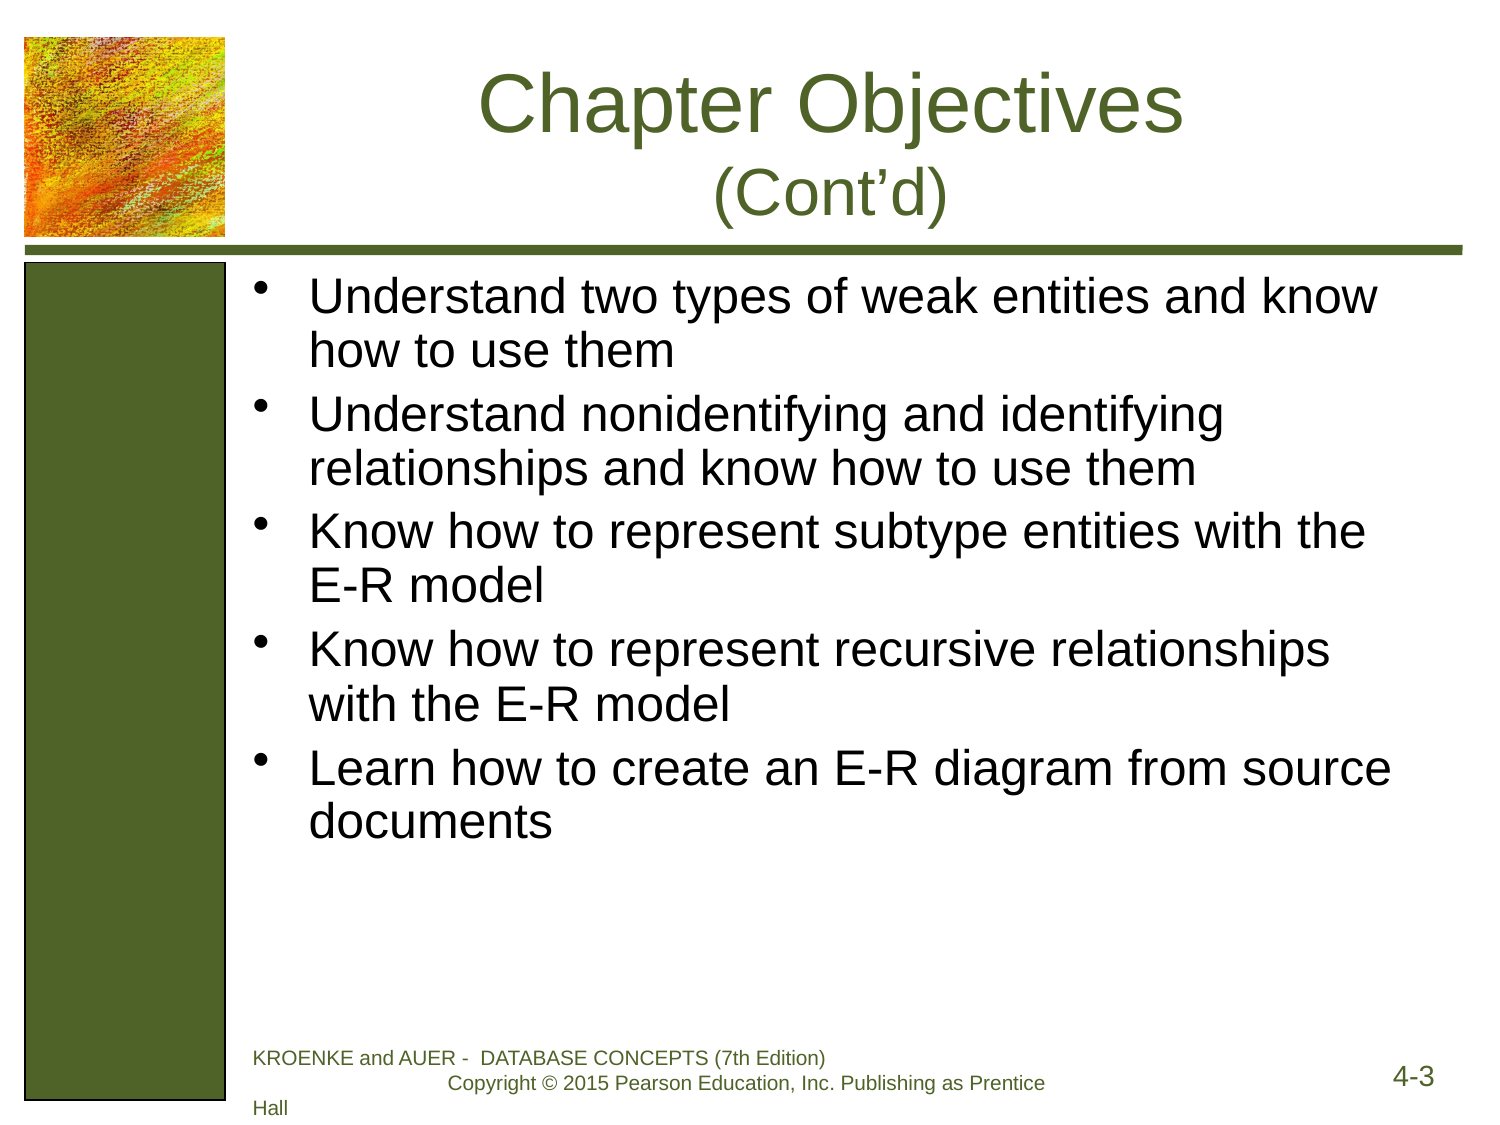

# Chapter Objectives (Cont’d)
Understand two types of weak entities and know how to use them
Understand nonidentifying and identifying relationships and know how to use them
Know how to represent subtype entities with the E-R model
Know how to represent recursive relationships with the E-R model
Learn how to create an E-R diagram from source documents

KROENKE and AUER -  DATABASE CONCEPTS (7th Edition)                                                                             Copyright © 2015 Pearson Education, Inc. Publishing as Prentice Hall
4-3